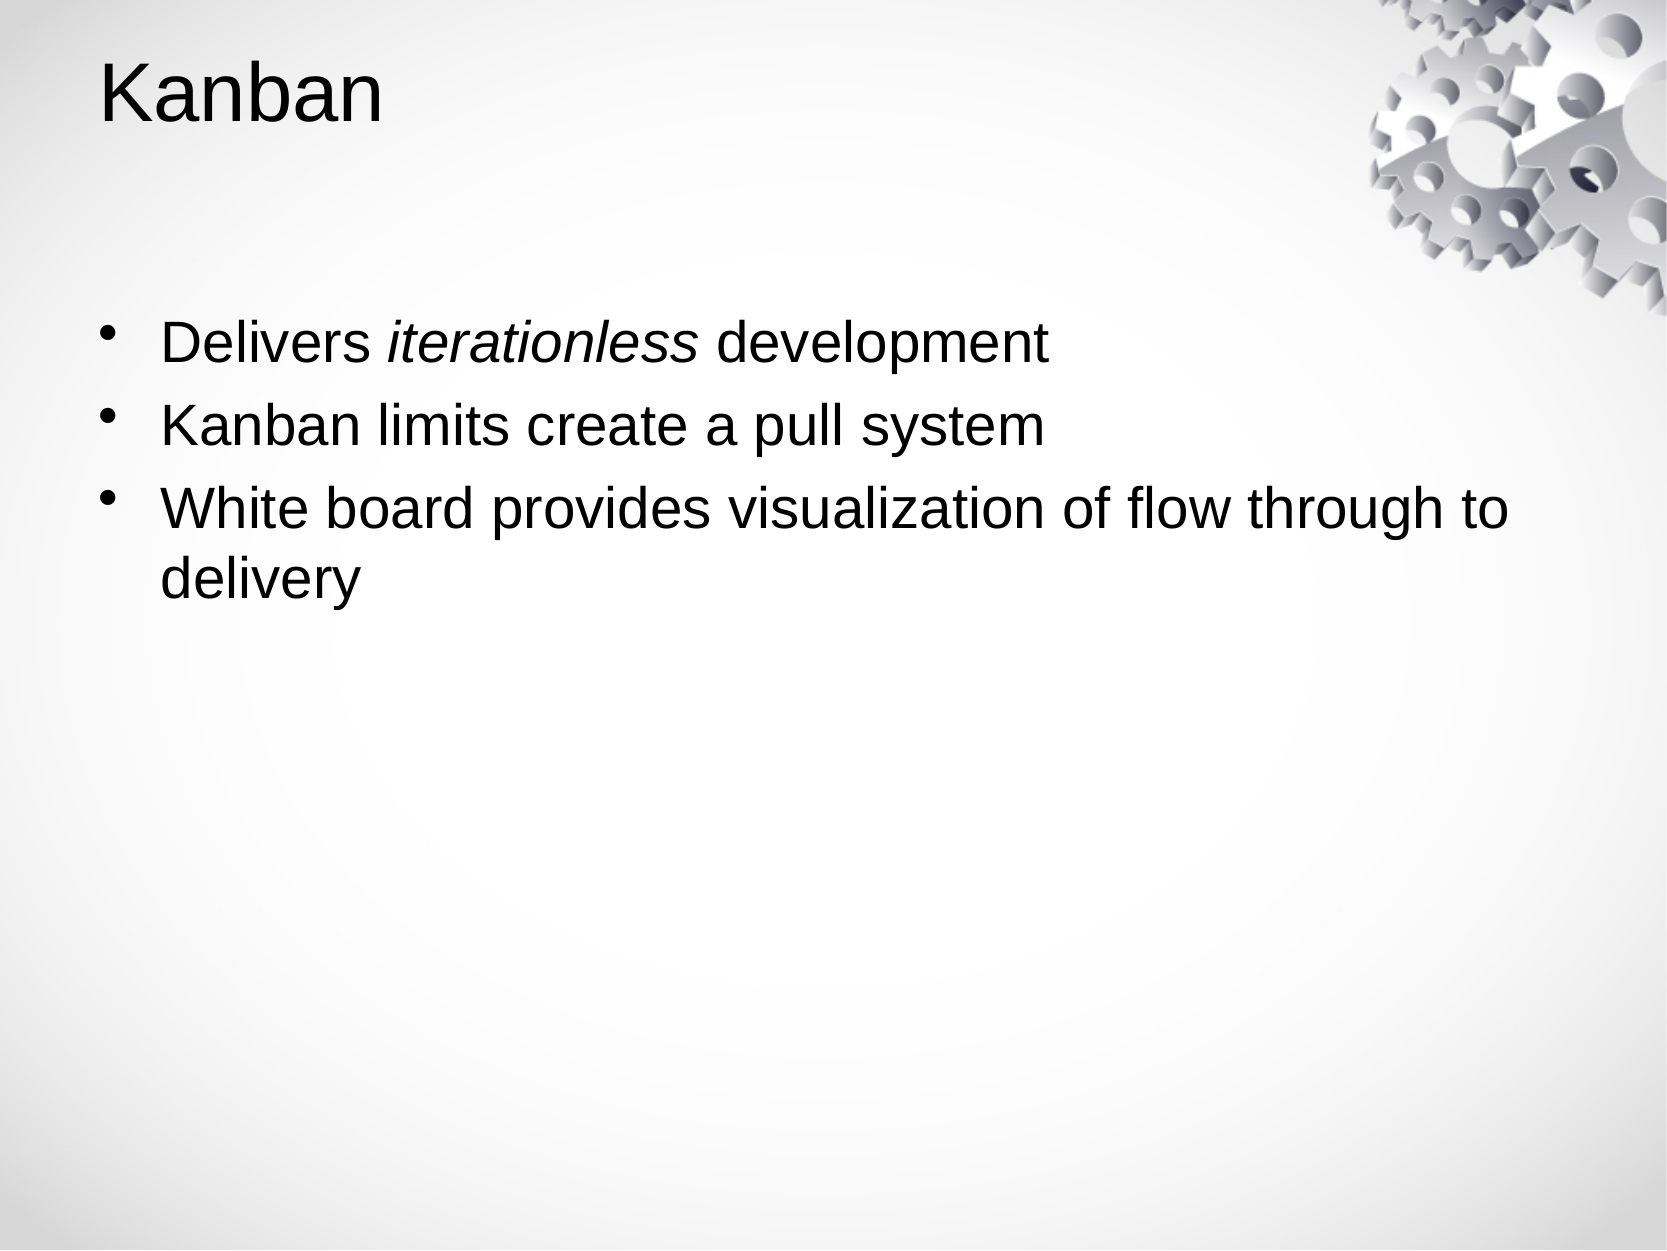

# Kanban

Delivers iterationless development
Kanban limits create a pull system
White board provides visualization of flow through to delivery